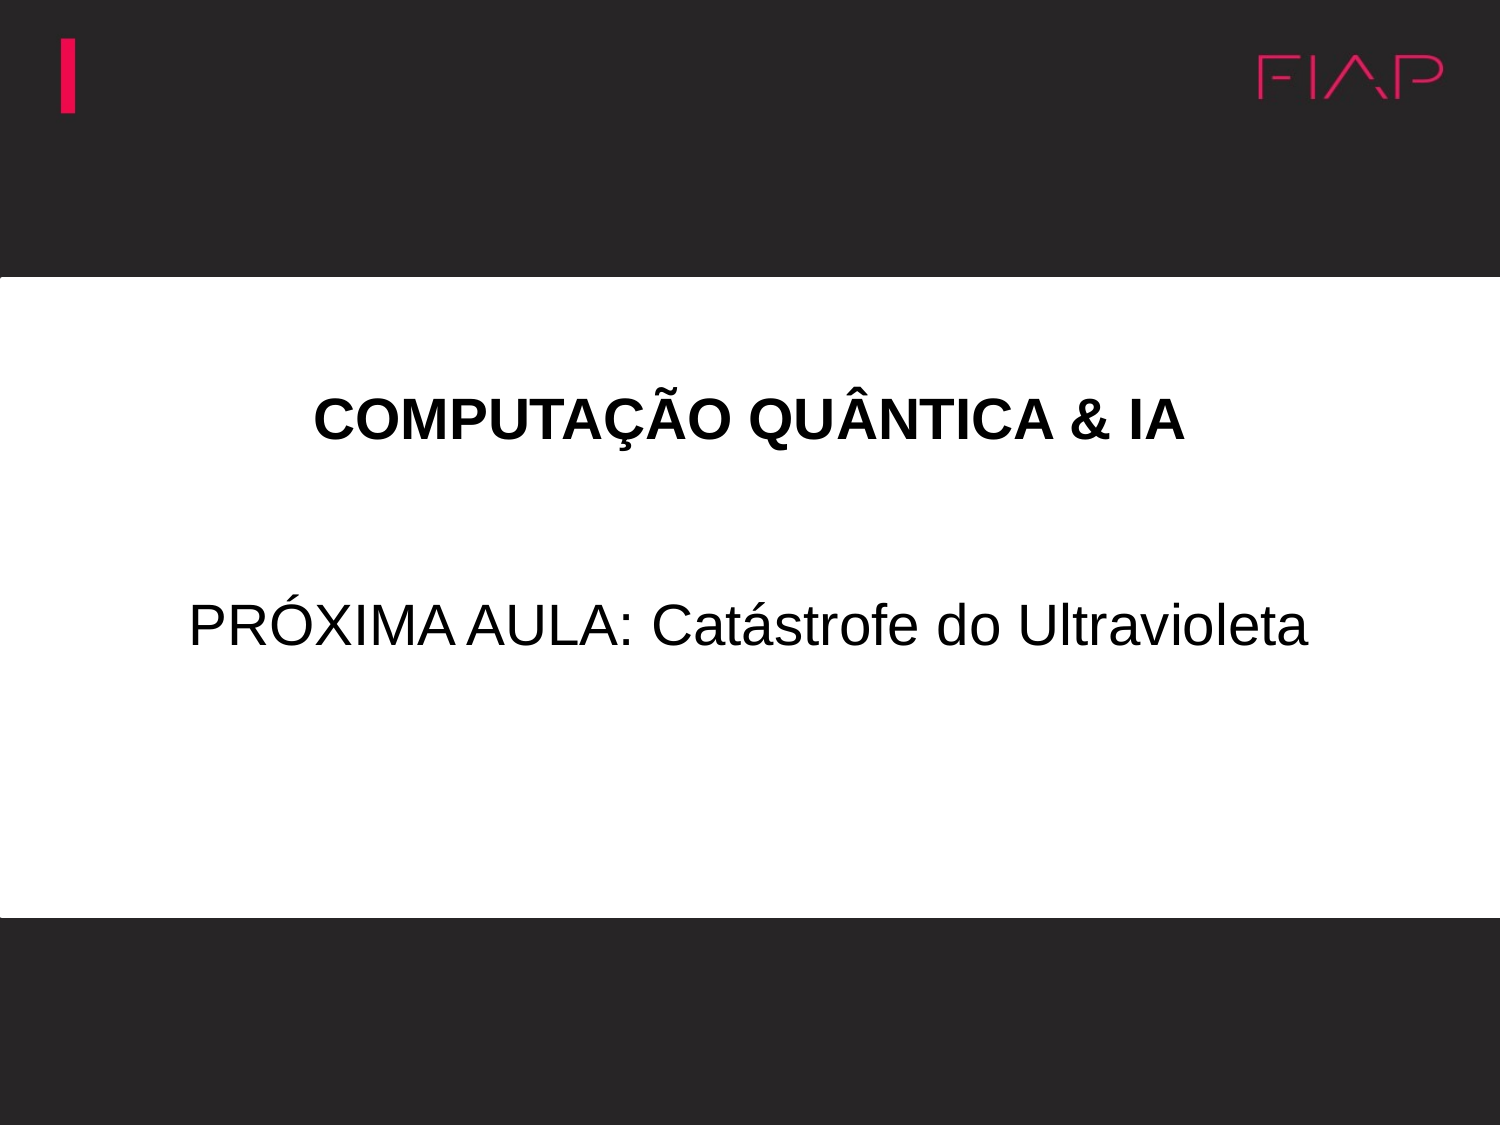

COMPUTAÇÃO QUÂNTICA & IA
PRÓXIMA AULA: Catástrofe do Ultravioleta